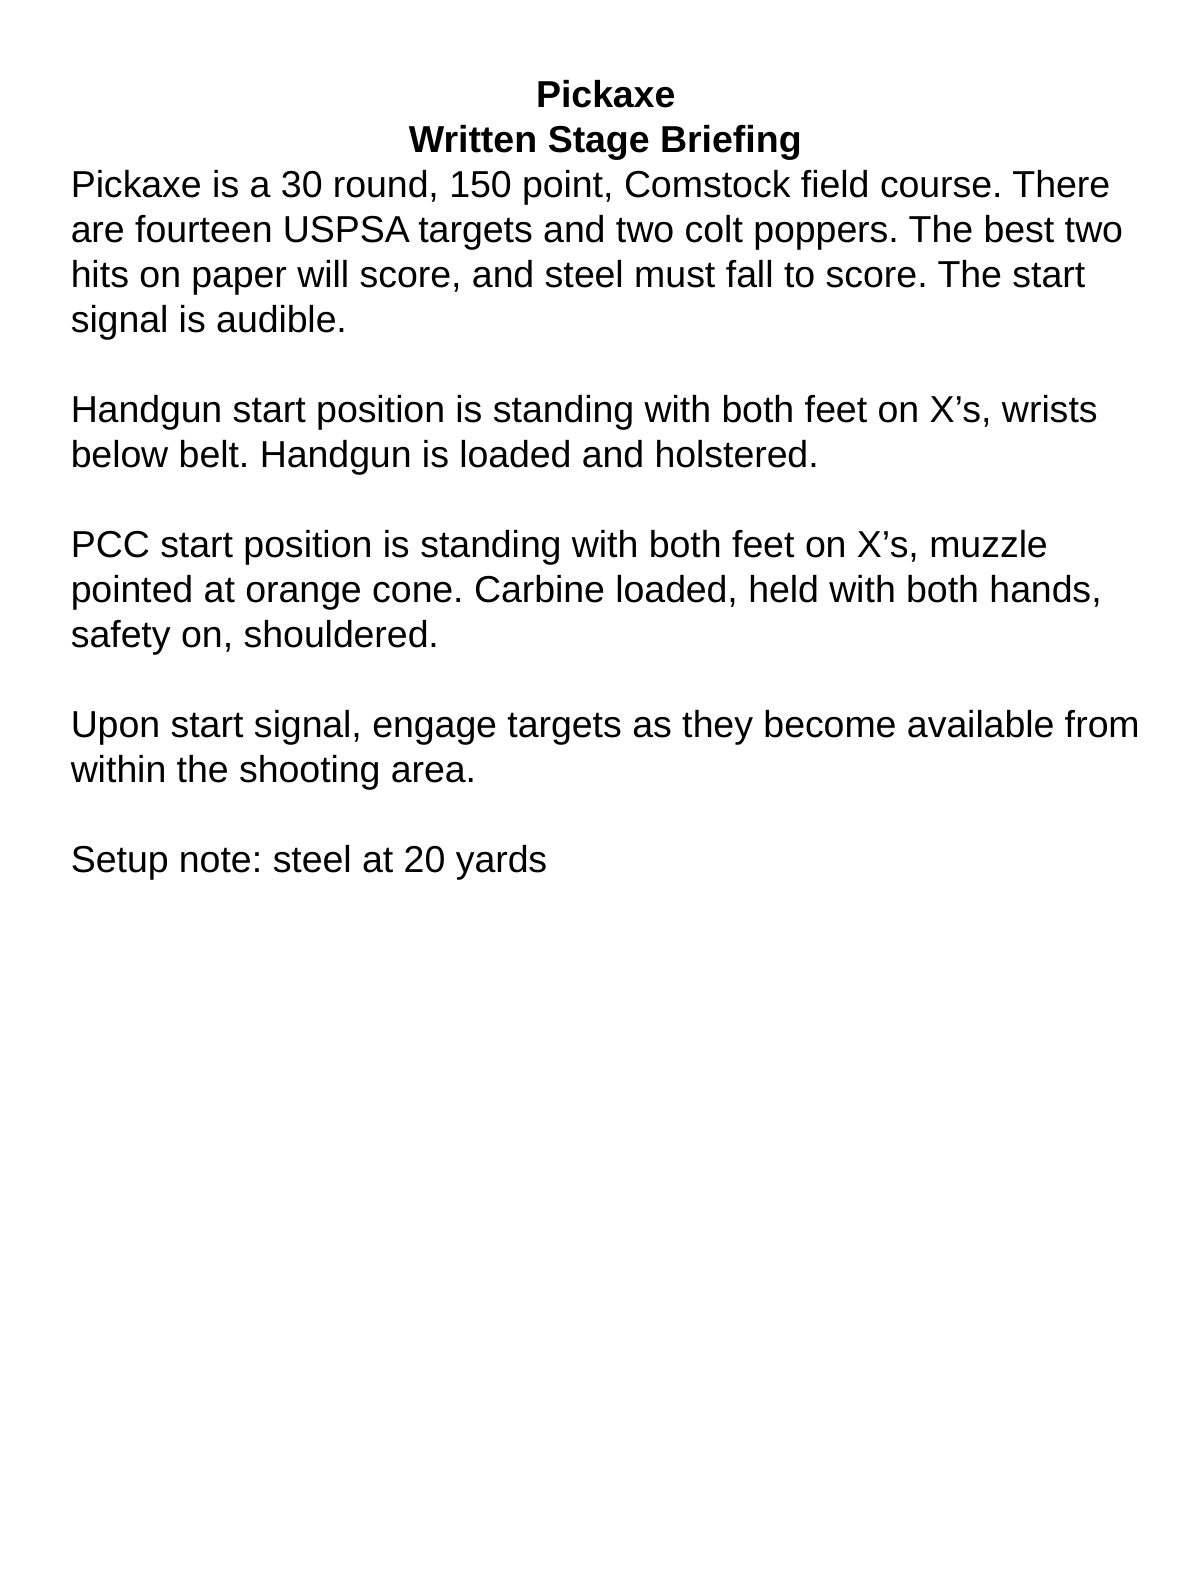

Pickaxe
Written Stage Briefing
Pickaxe is a 30 round, 150 point, Comstock field course. There are fourteen USPSA targets and two colt poppers. The best two hits on paper will score, and steel must fall to score. The start signal is audible.

Handgun start position is standing with both feet on X’s, wrists below belt. Handgun is loaded and holstered.

PCC start position is standing with both feet on X’s, muzzle pointed at orange cone. Carbine loaded, held with both hands, safety on, shouldered.

Upon start signal, engage targets as they become available from within the shooting area.

Setup note: steel at 20 yards